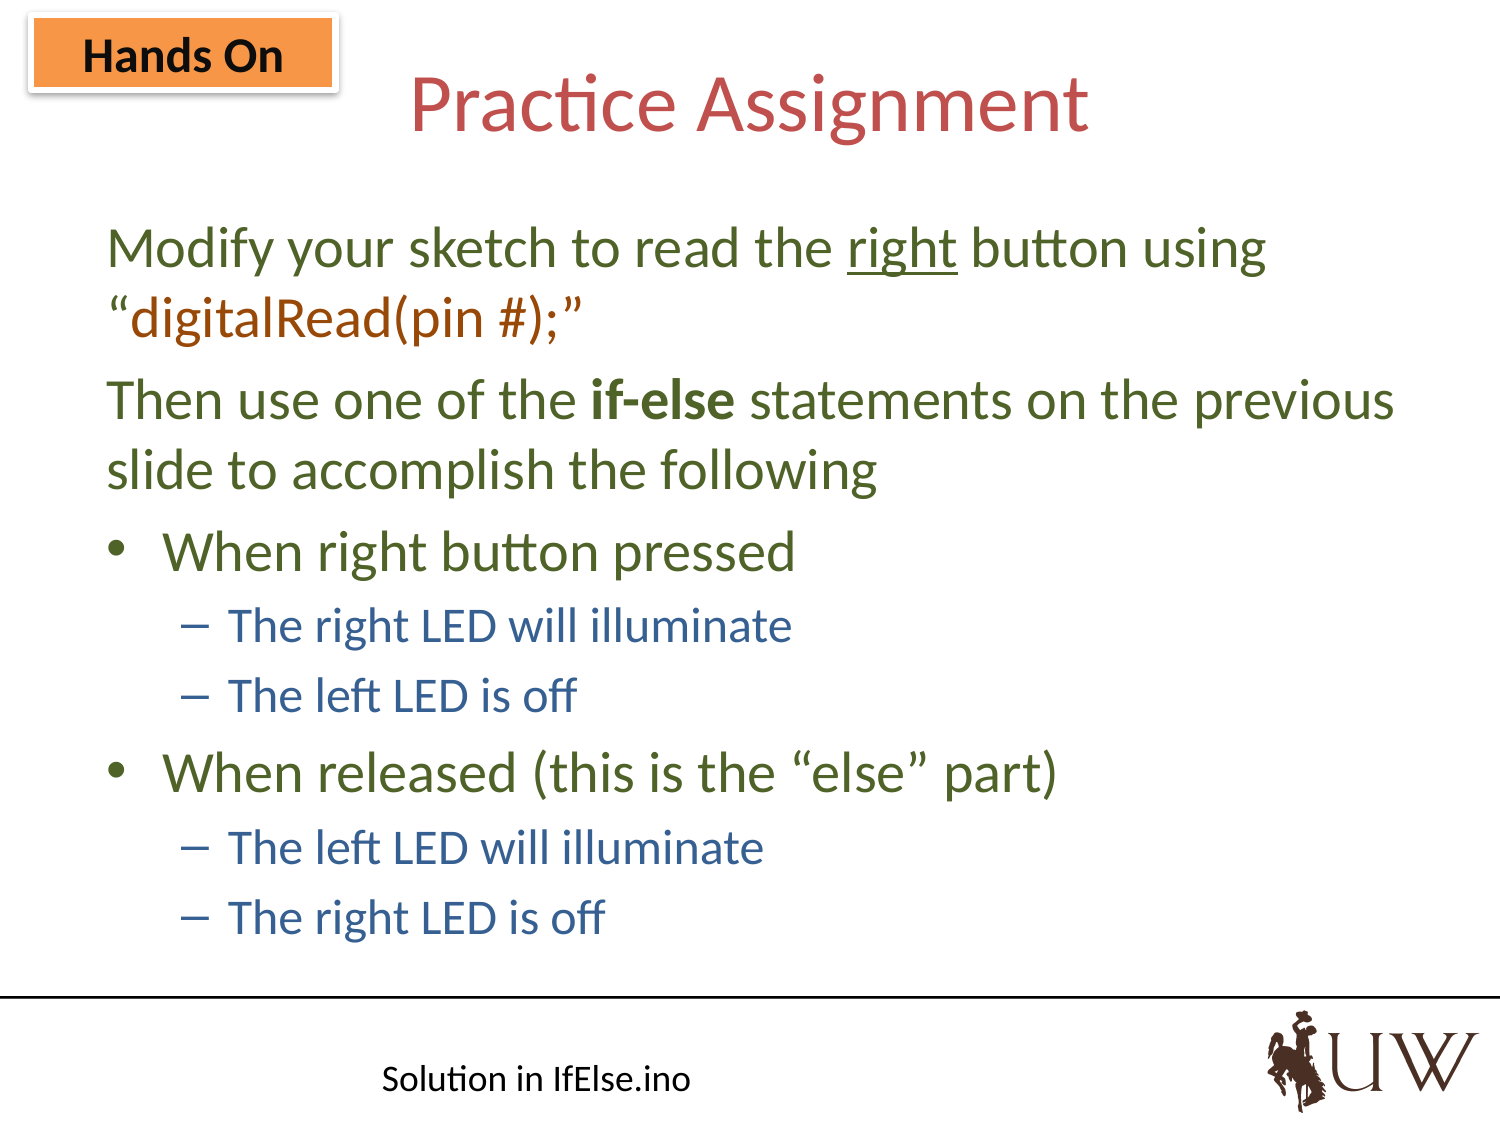

Hands On
# Practice Assignment
Modify your sketch to read the right button using “digitalRead(pin #);”
Then use one of the if-else statements on the previous slide to accomplish the following
When right button pressed
The right LED will illuminate
The left LED is off
When released (this is the “else” part)
The left LED will illuminate
The right LED is off
Solution in IfElse.ino